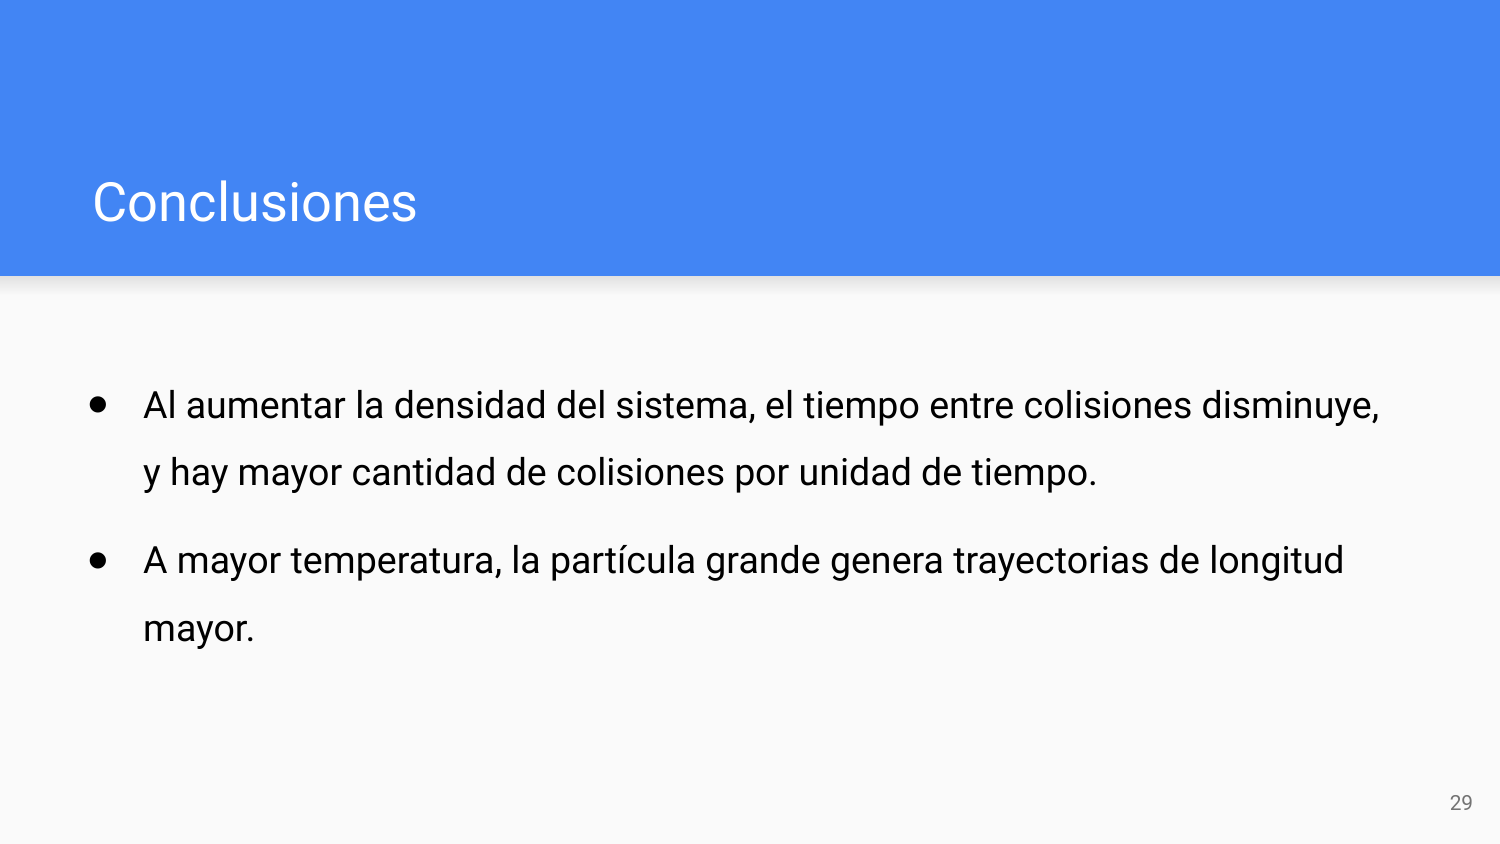

# Conclusiones
Al aumentar la densidad del sistema, el tiempo entre colisiones disminuye, y hay mayor cantidad de colisiones por unidad de tiempo.
A mayor temperatura, la partícula grande genera trayectorias de longitud mayor.

29